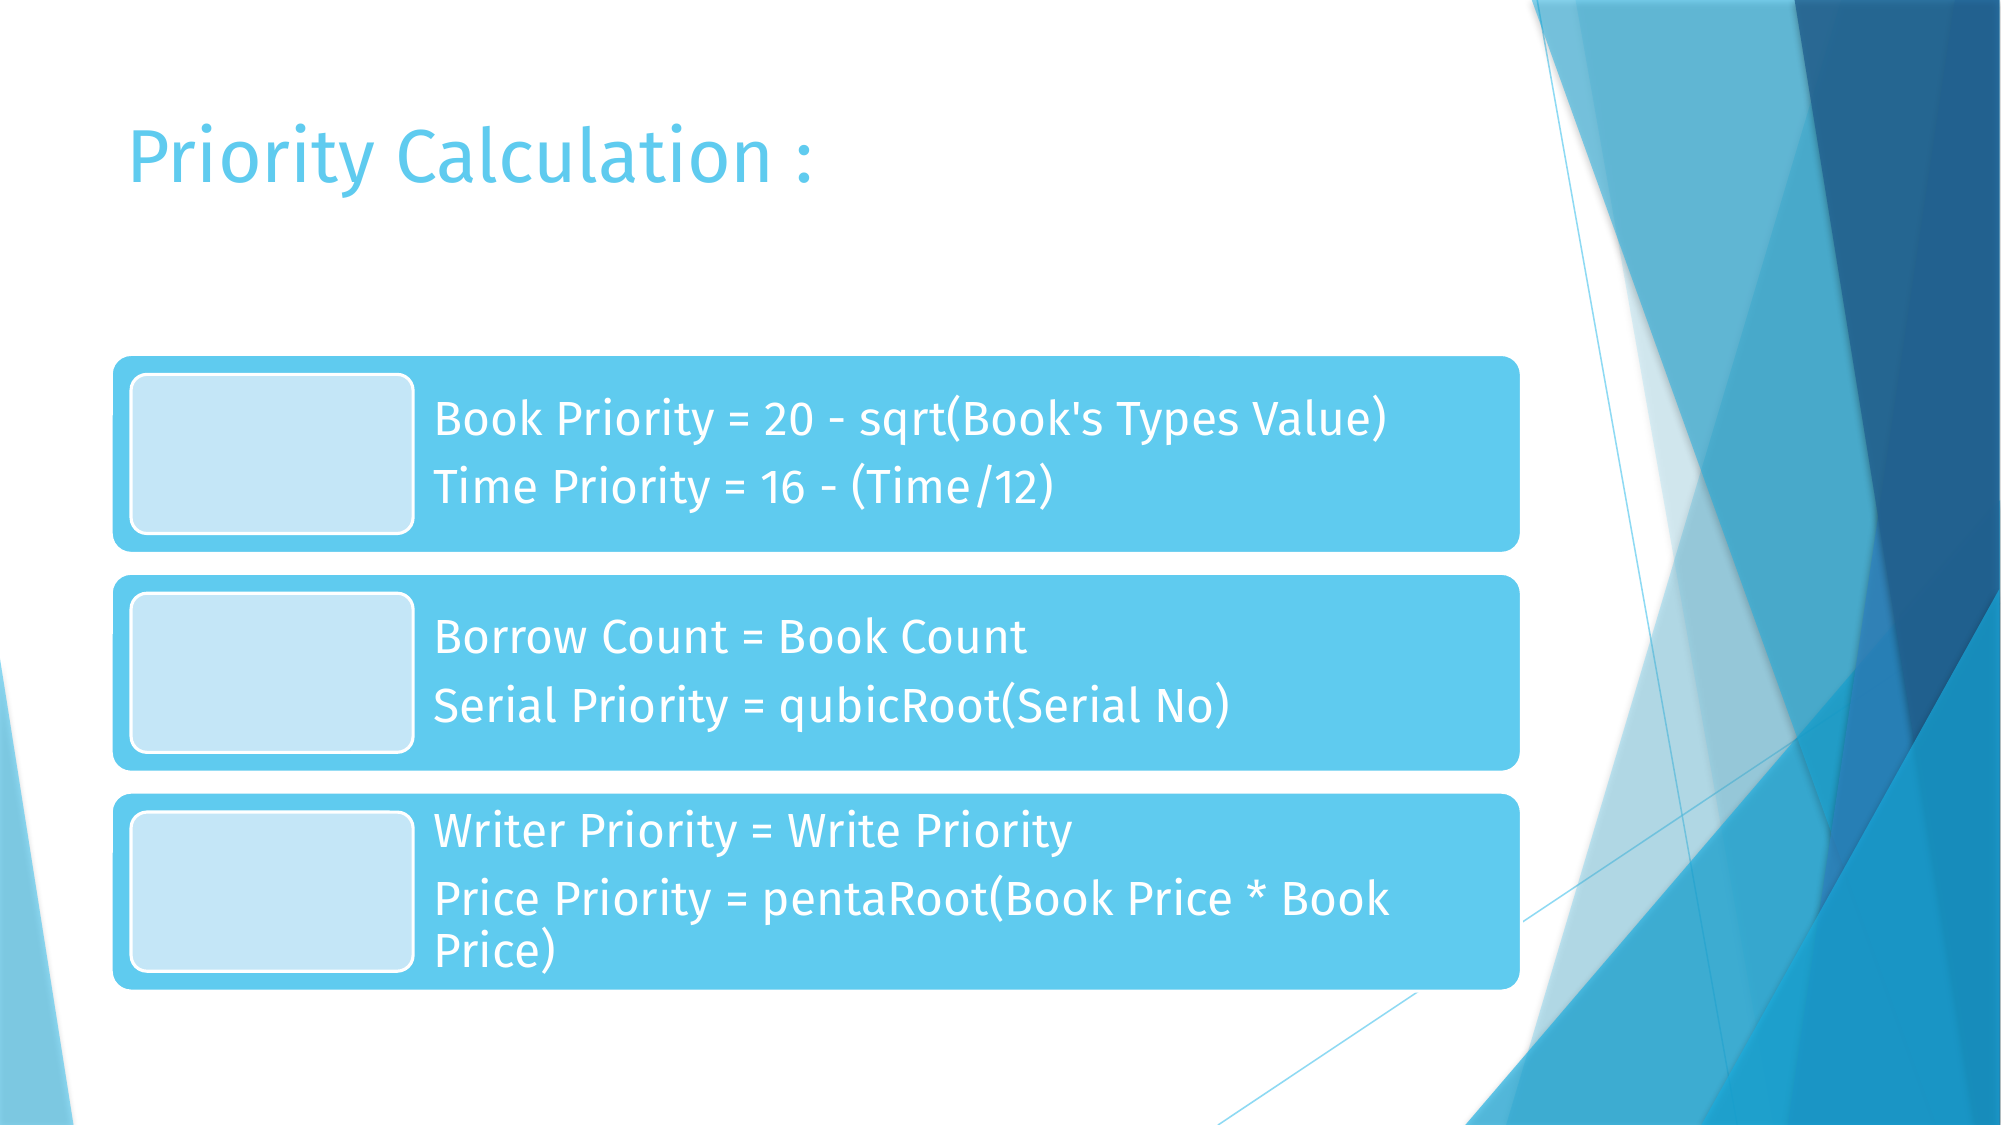

# Priority Calculation :
Book Priority = 20 - sqrt(Book's Types Value)
Time Priority = 16 - (Time/12)
Borrow Count = Book Count
Serial Priority = qubicRoot(Serial No)
Writer Priority = Write Priority
Price Priority = pentaRoot(Book Price * Book Price)